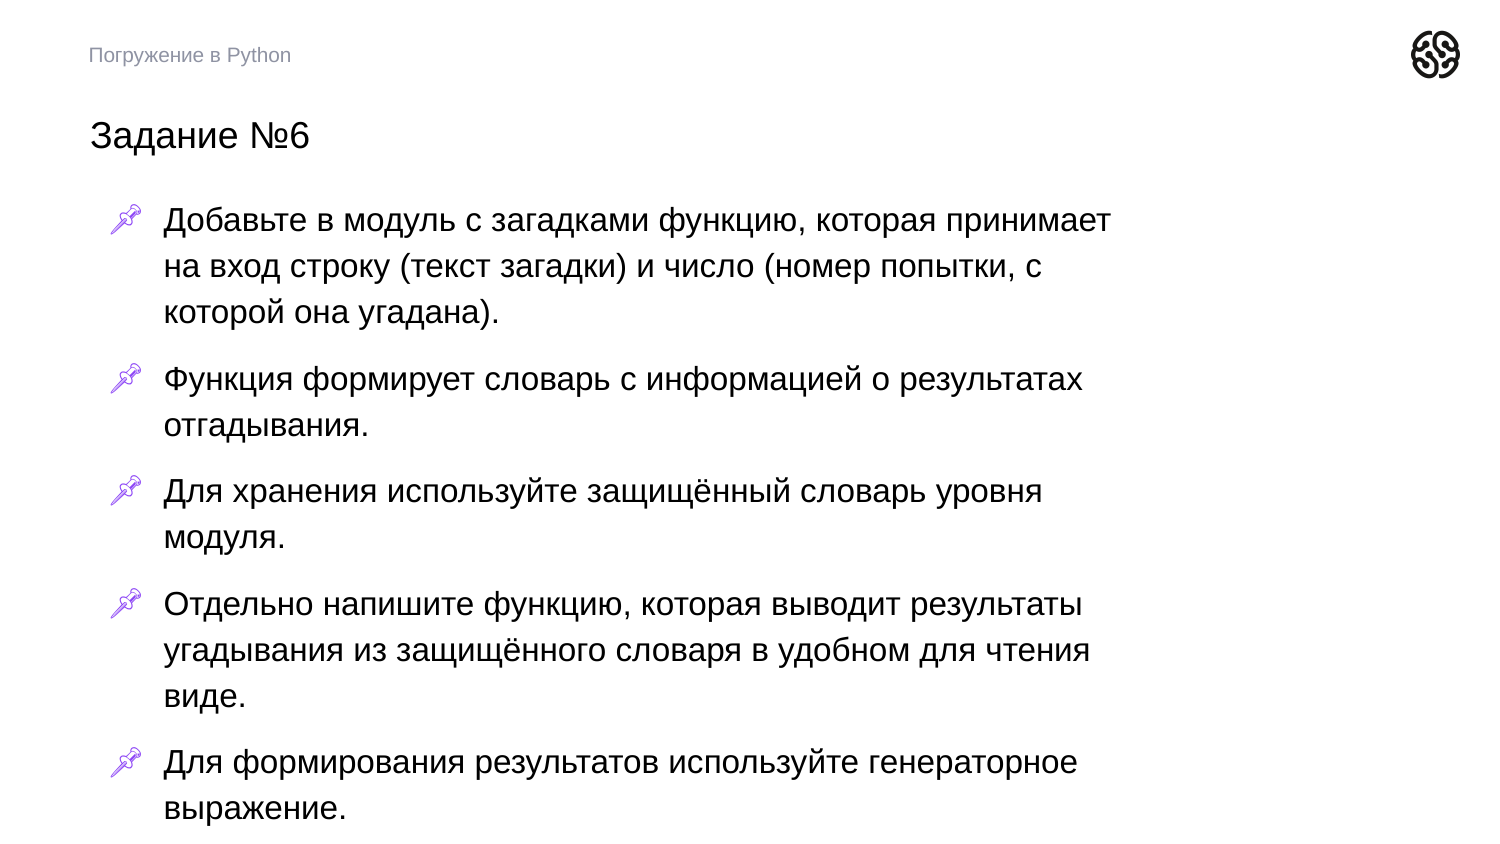

Погружение в Python
# Задание №6
Добавьте в модуль с загадками функцию, которая принимает на вход строку (текст загадки) и число (номер попытки, с которой она угадана).
Функция формирует словарь с информацией о результатах отгадывания.
Для хранения используйте защищённый словарь уровня модуля.
Отдельно напишите функцию, которая выводит результаты угадывания из защищённого словаря в удобном для чтения виде.
Для формирования результатов используйте генераторное выражение.